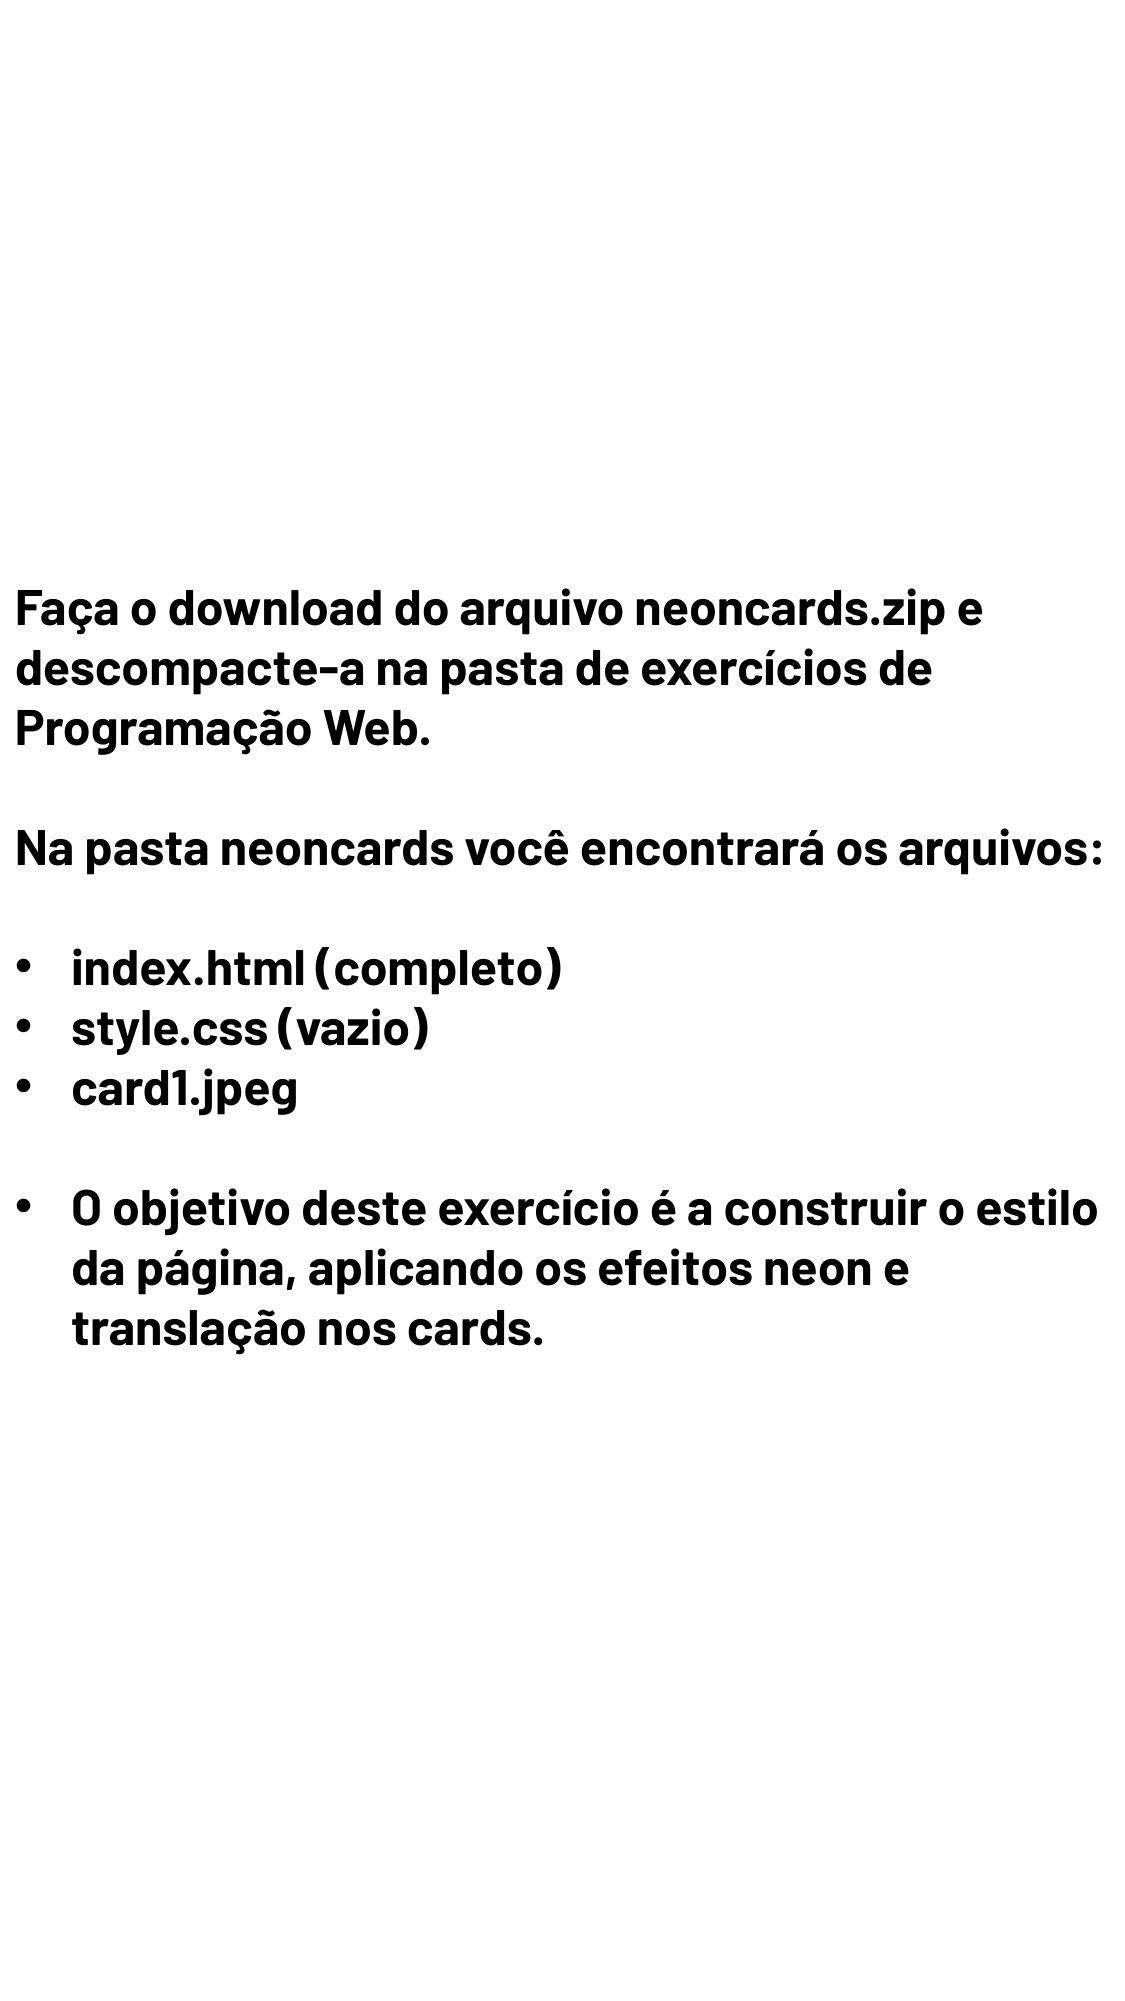

Faça o download do arquivo neoncards.zip e descompacte-a na pasta de exercícios de Programação Web.

Na pasta neoncards você encontrará os arquivos:

index.html (completo)
style.css (vazio)
card1.jpeg

O objetivo deste exercício é a construir o estilo da página, aplicando os efeitos neon e translação nos cards.